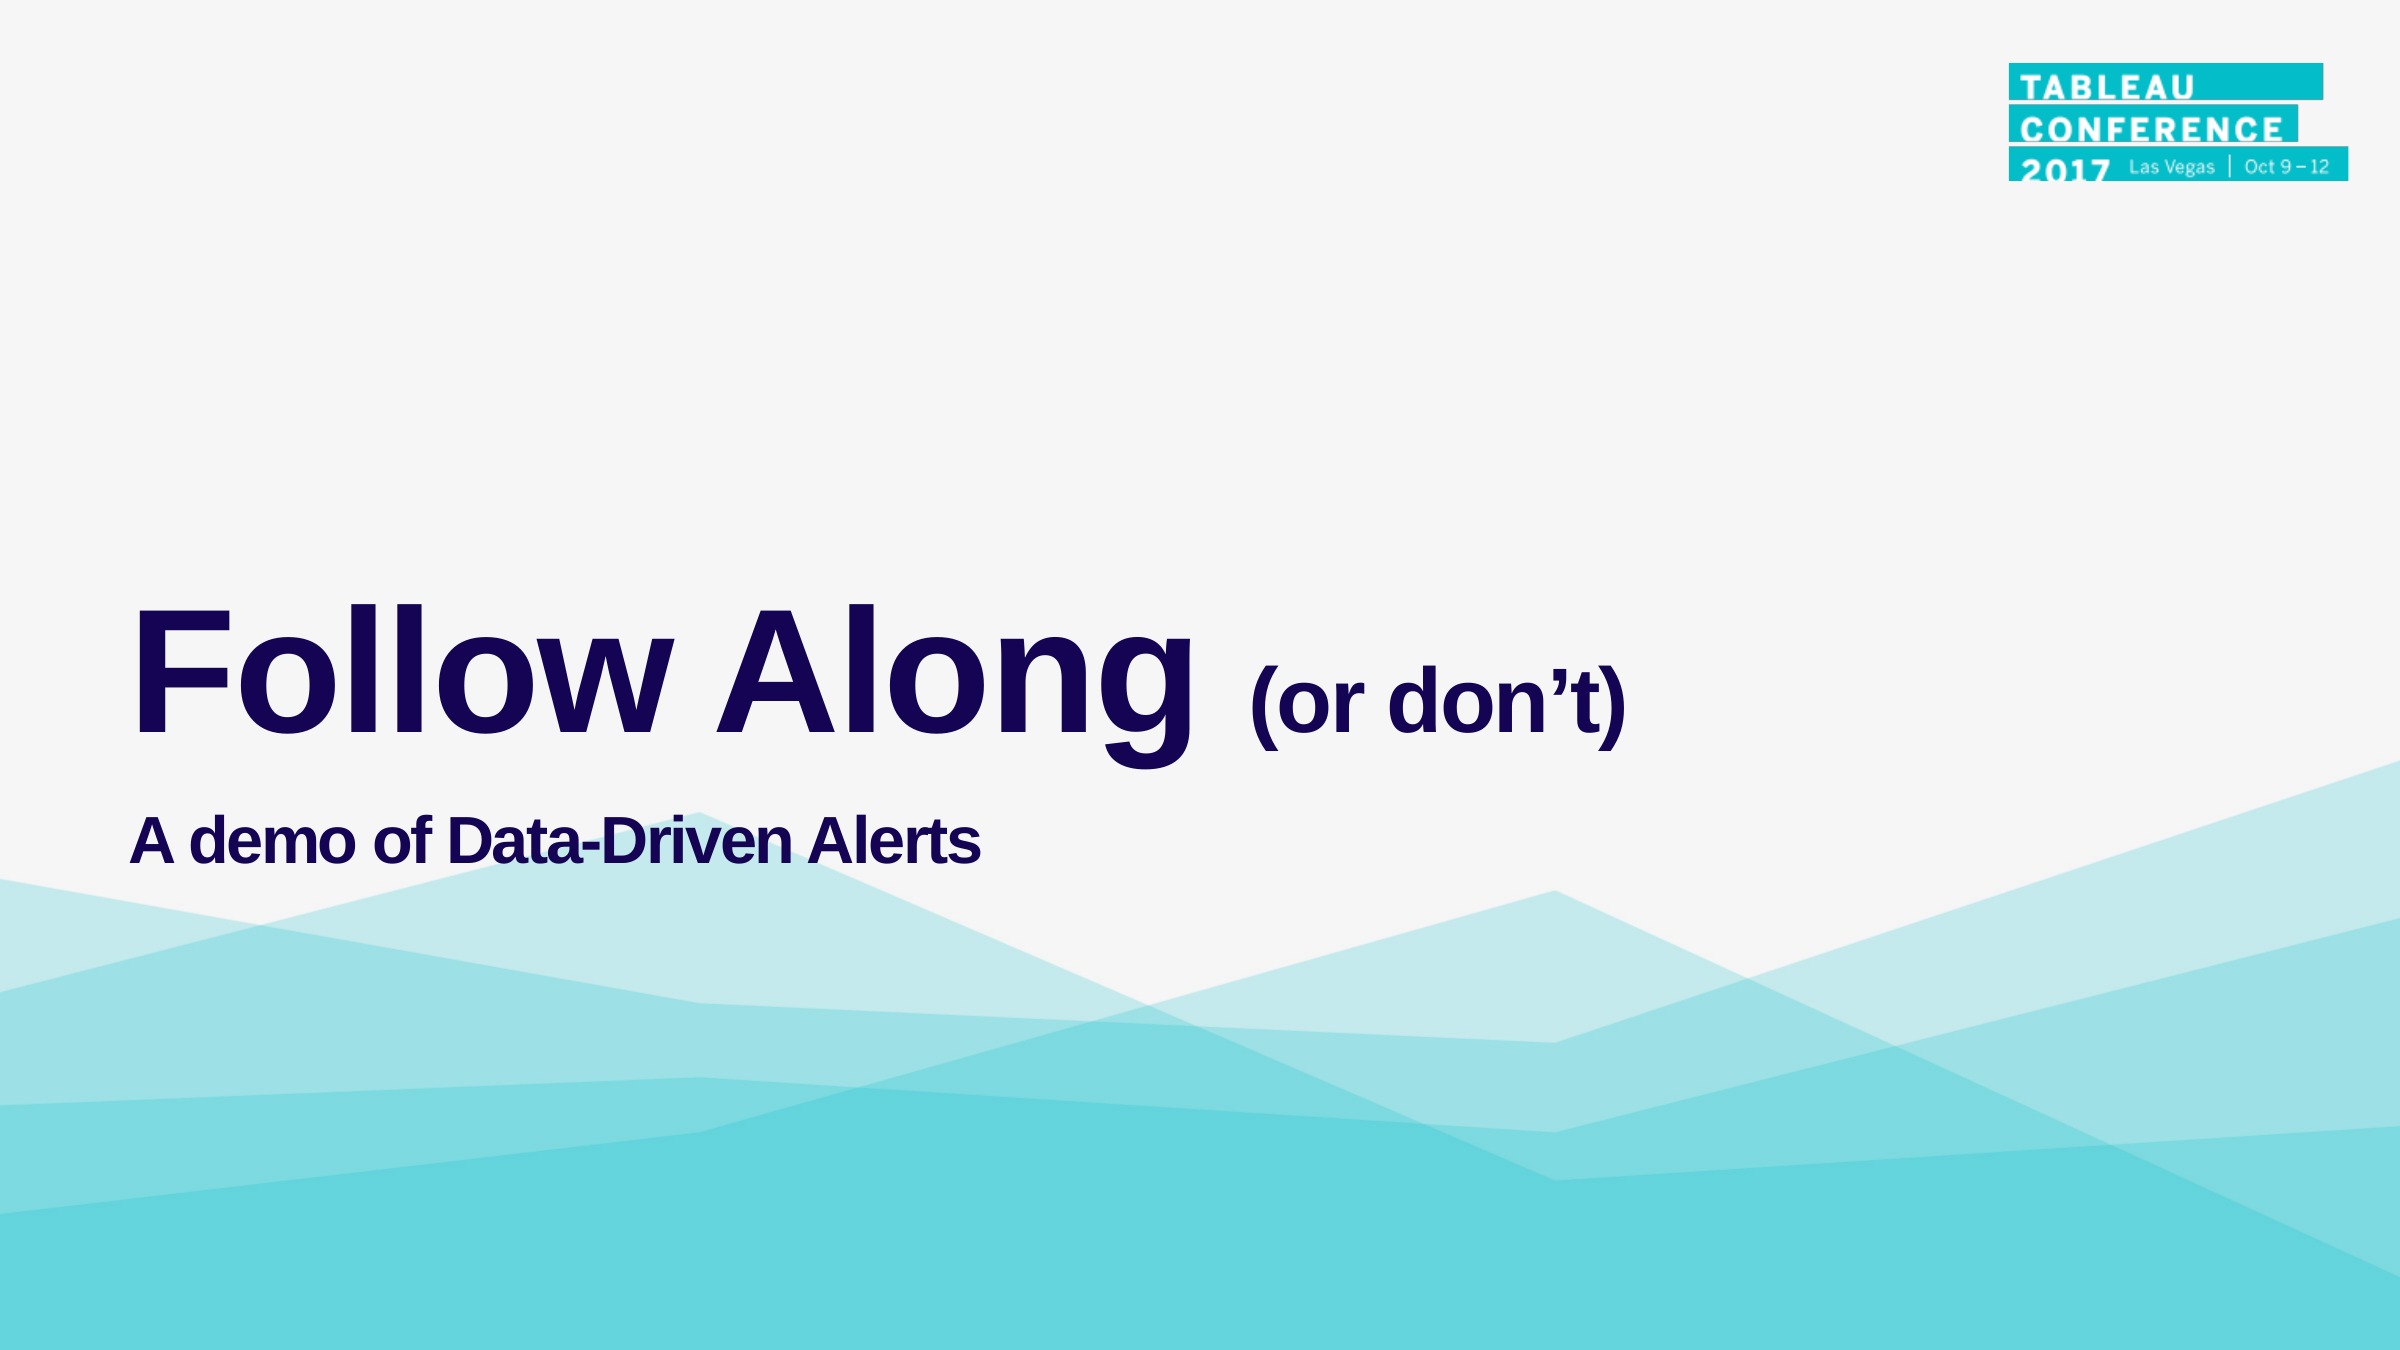

# Follow Along (or don’t)
A demo of Data-Driven Alerts